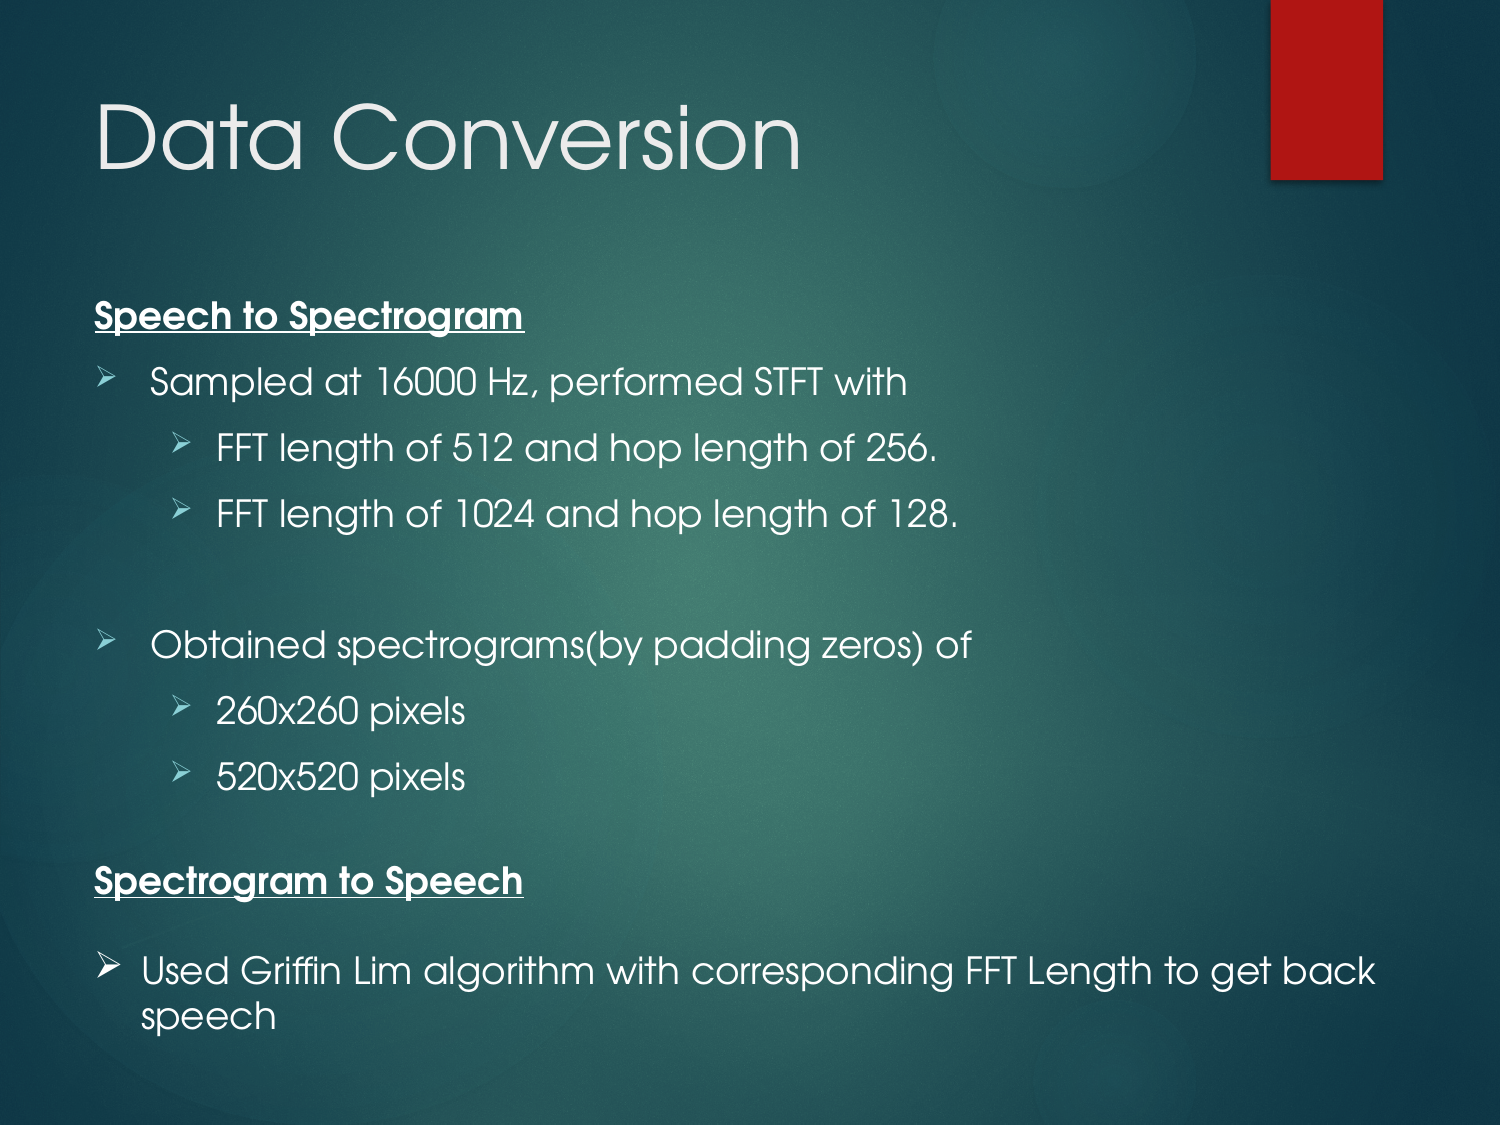

# Data Conversion
Speech to Spectrogram
Sampled at 16000 Hz, performed STFT with
FFT length of 512 and hop length of 256.
FFT length of 1024 and hop length of 128.

Obtained spectrograms(by padding zeros) of
260x260 pixels
520x520 pixels
Spectrogram to Speech

Used Griffin Lim algorithm with corresponding FFT Length to get back speech